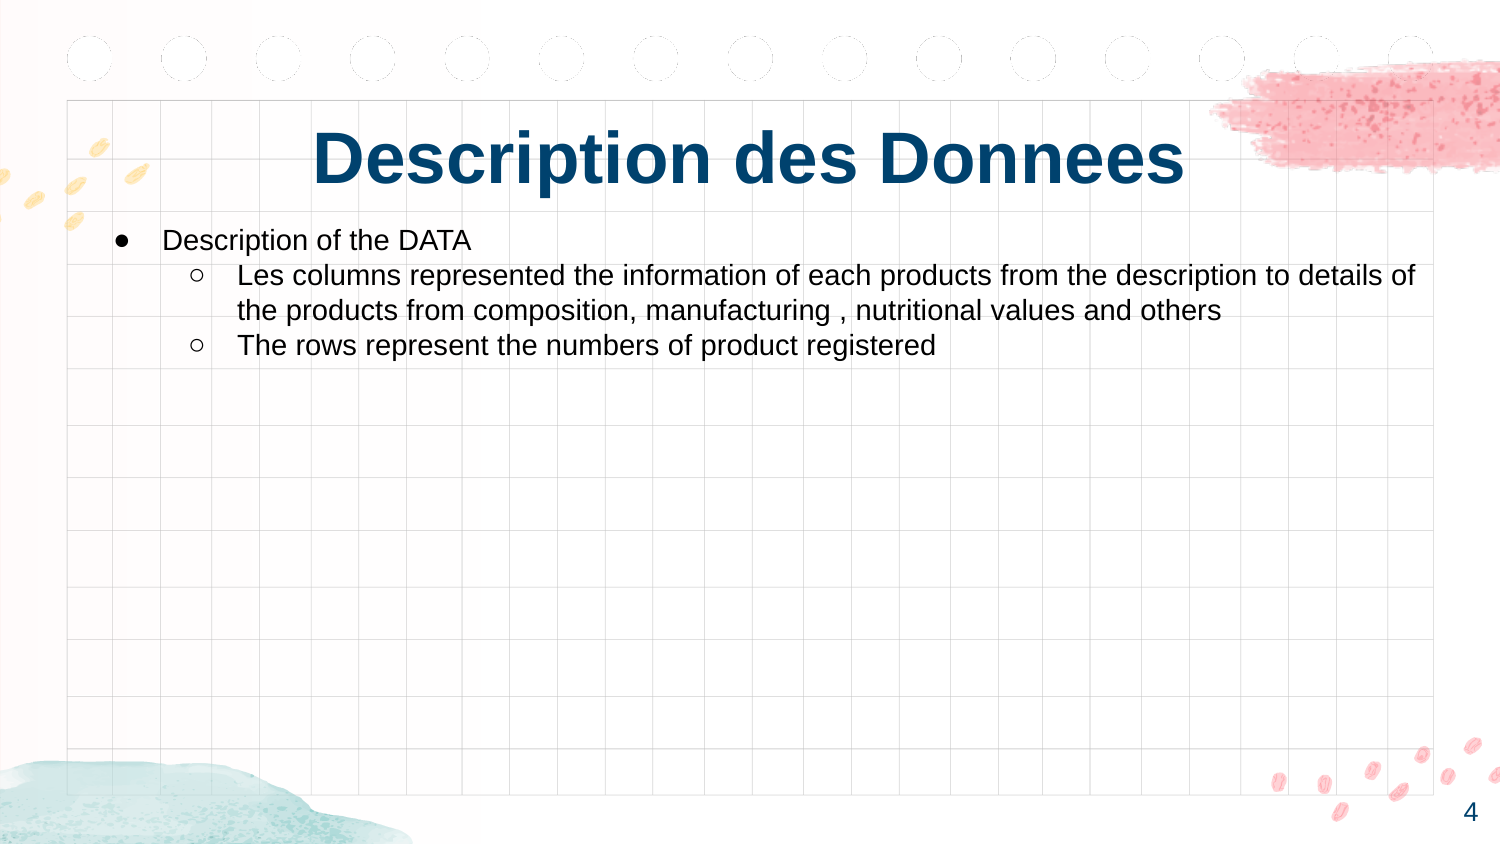

# Description des Donnees
Description of the DATA
Les columns represented the information of each products from the description to details of the products from composition, manufacturing , nutritional values and others
The rows represent the numbers of product registered

4